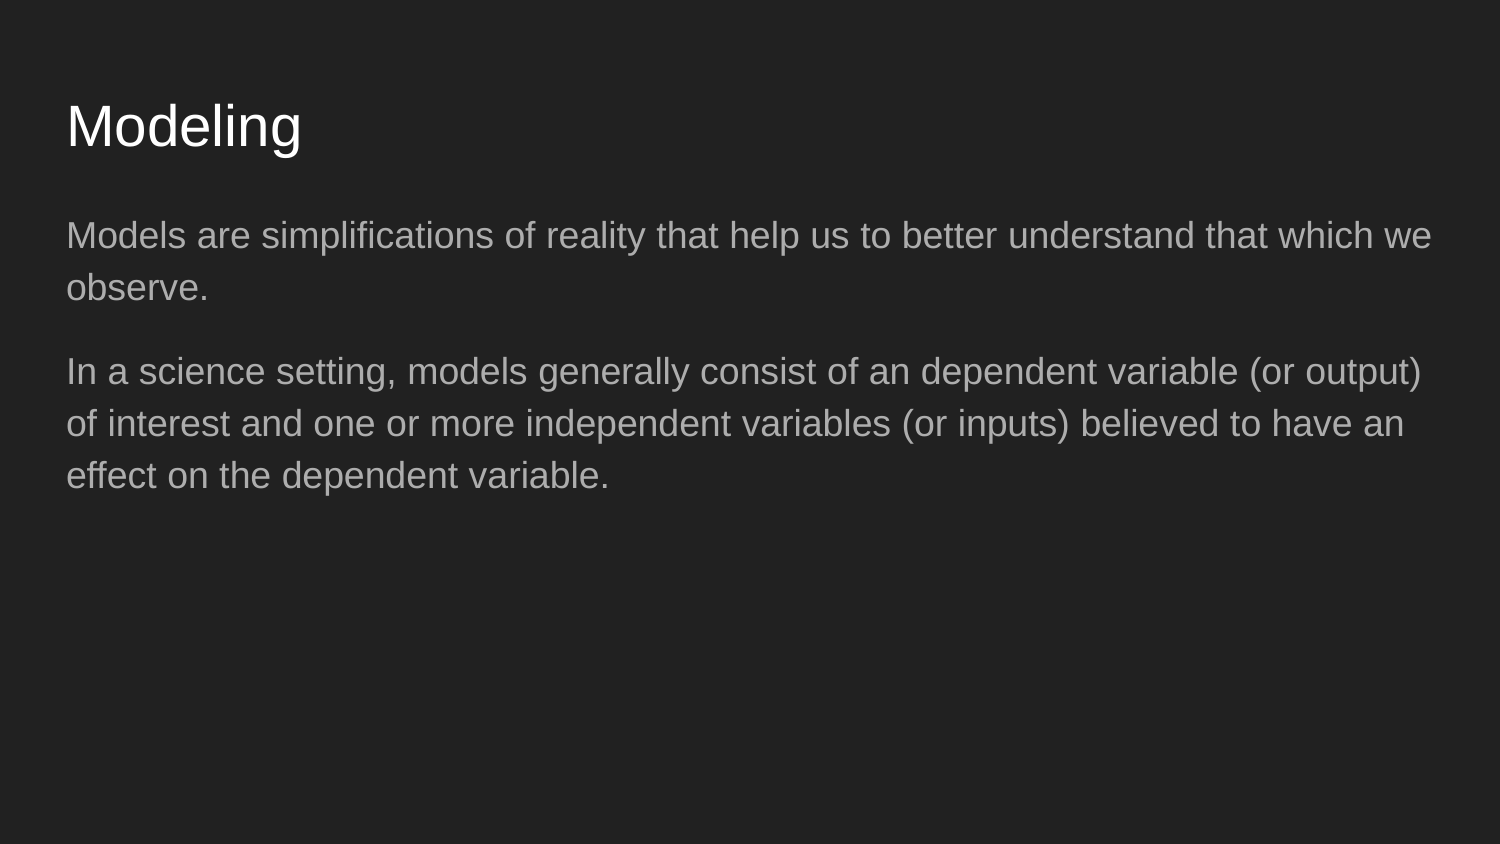

# Modeling
Models are simplifications of reality that help us to better understand that which we observe.
In a science setting, models generally consist of an dependent variable (or output) of interest and one or more independent variables (or inputs) believed to have an effect on the dependent variable.